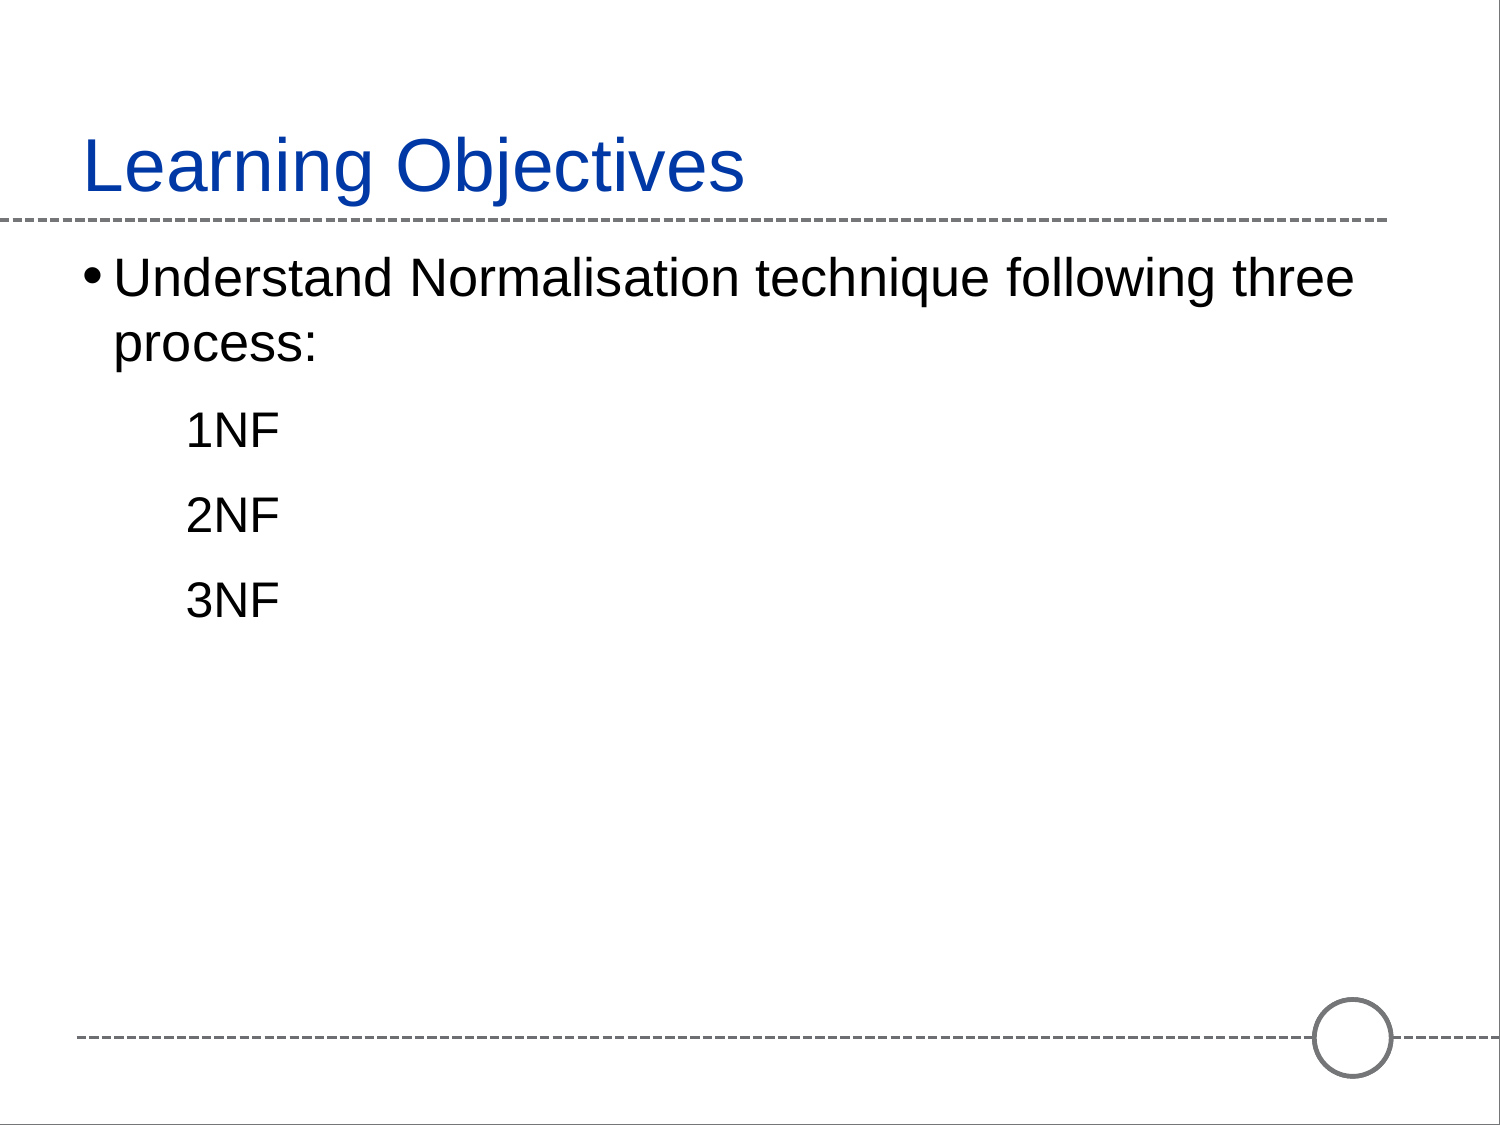

# Learning Objectives
Understand Normalisation technique following three process:
1NF
2NF
3NF